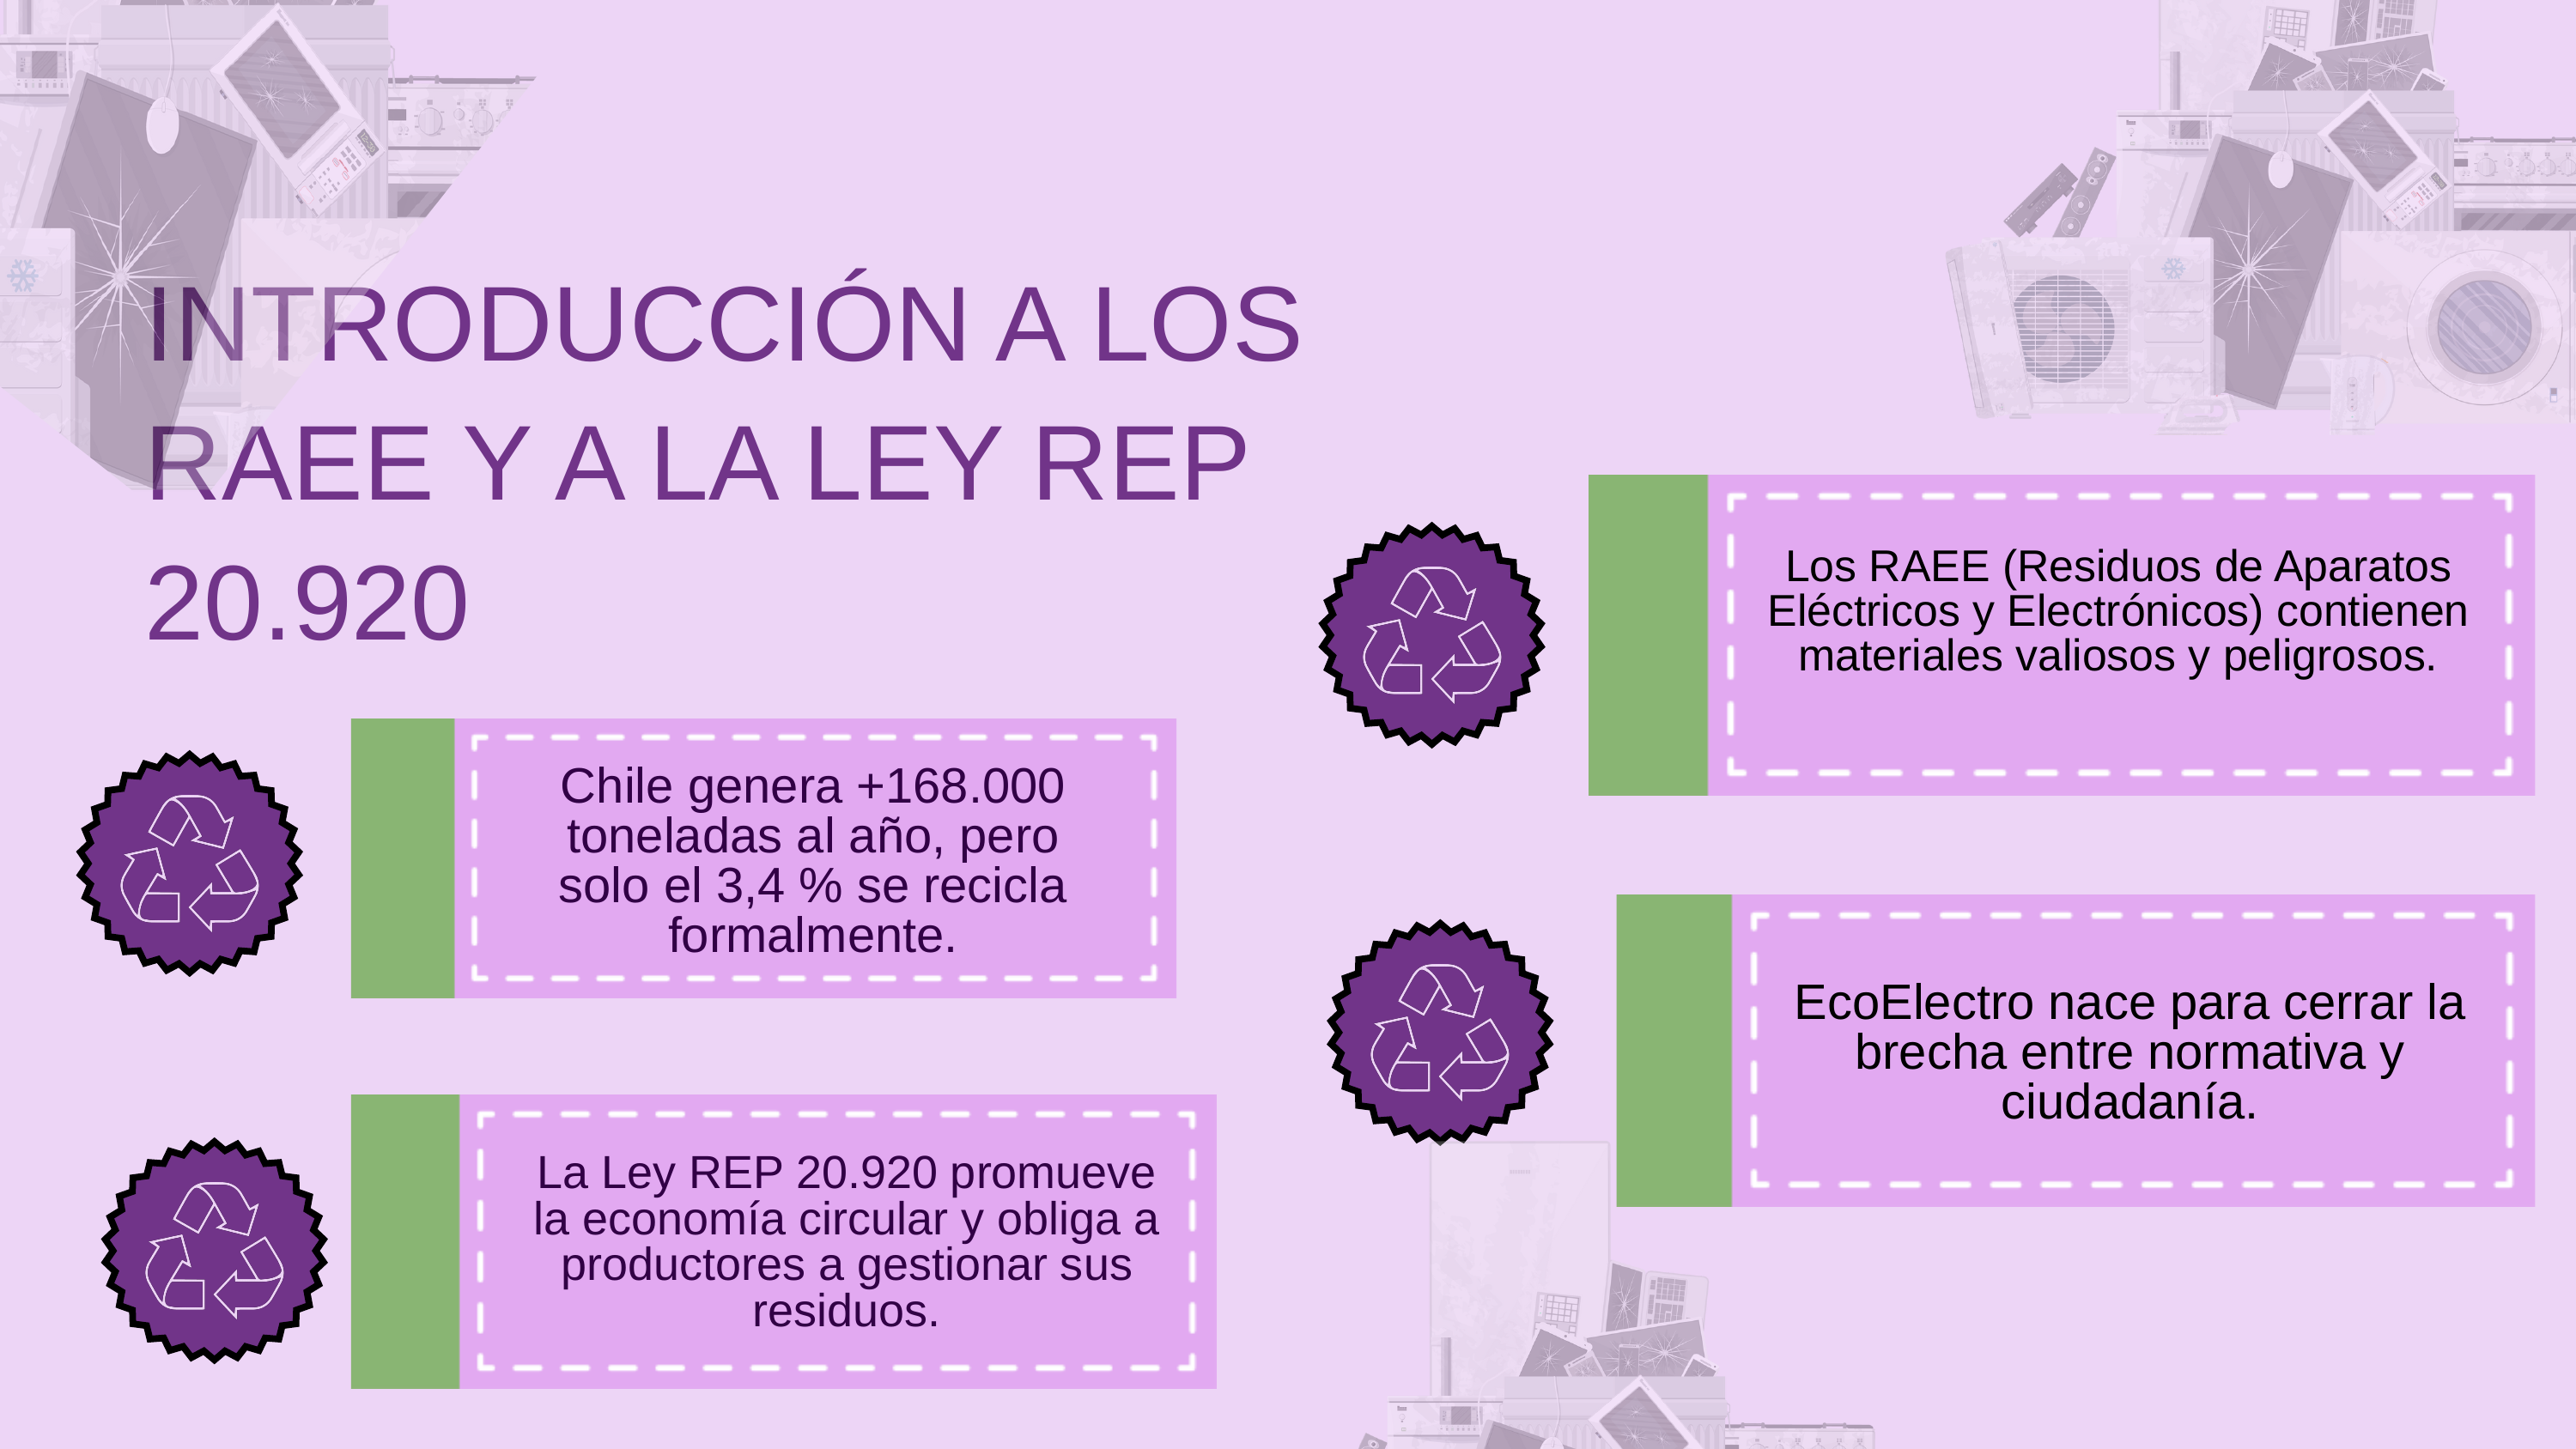

INTRODUCCIÓN A LOS RAEE Y A LA LEY REP 20.920

Los RAEE (Residuos de Aparatos Eléctricos y Electrónicos) contienen materiales valiosos y peligrosos.

Chile genera +168.000 toneladas al año, pero solo el 3,4 % se recicla formalmente.

EcoElectro nace para cerrar la brecha entre normativa y ciudadanía.

La Ley REP 20.920 promueve la economía circular y obliga a productores a gestionar sus residuos.